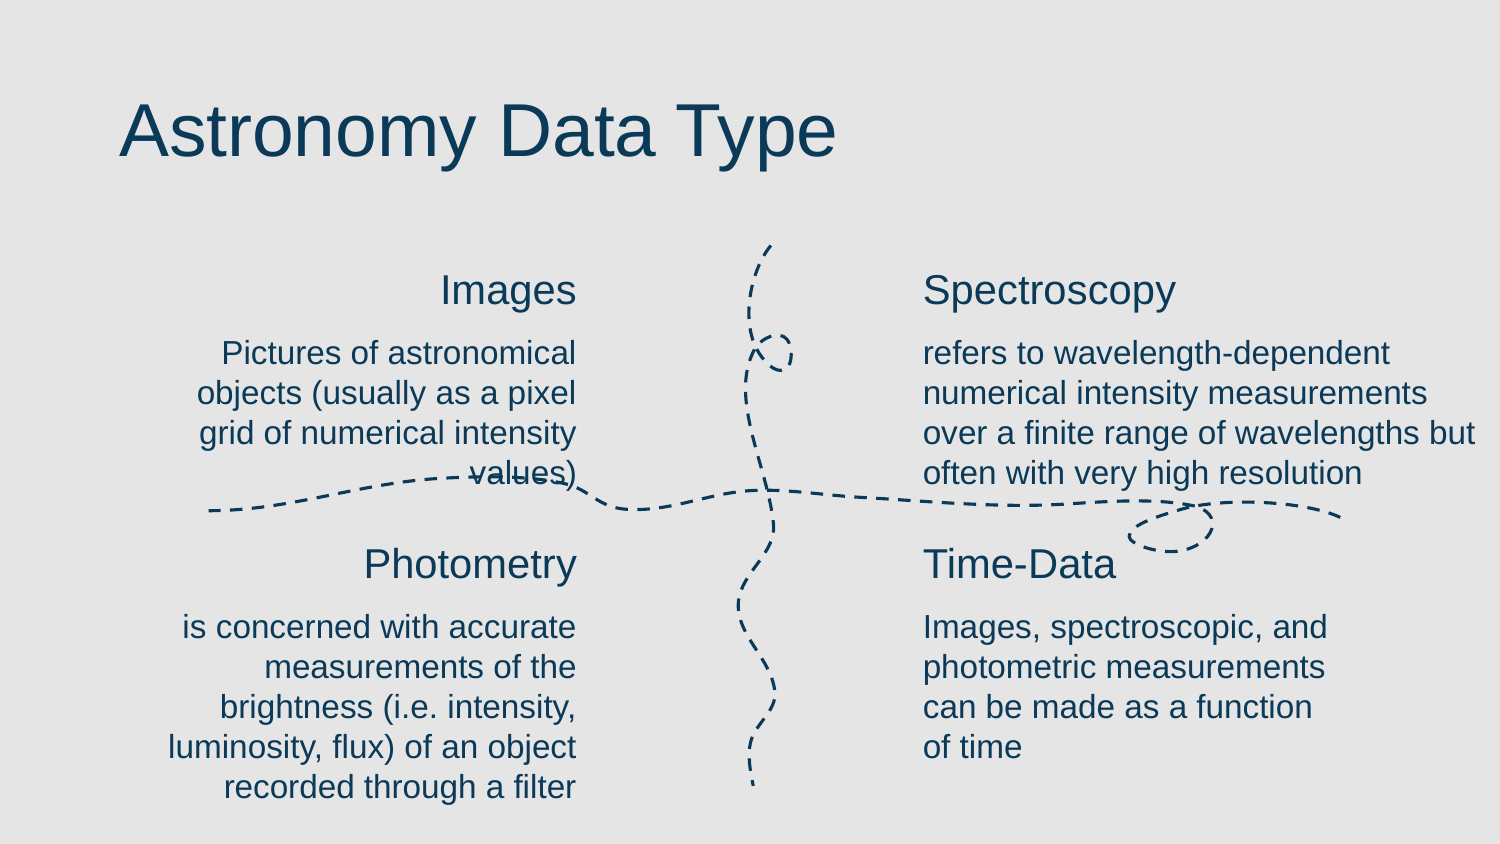

Astronomy Data Type
# Images
Spectroscopy

Pictures of astronomical objects (usually as a pixel grid of numerical intensity values)
refers to wavelength-dependent numerical intensity measurements over a finite range of wavelengths but often with very high resolution
Photometry
Time-Data
is concerned with accurate measurements of the brightness (i.e. intensity, luminosity, flux) of an object recorded through a filter
Images, spectroscopic, and photometric measurements can be made as a function of time